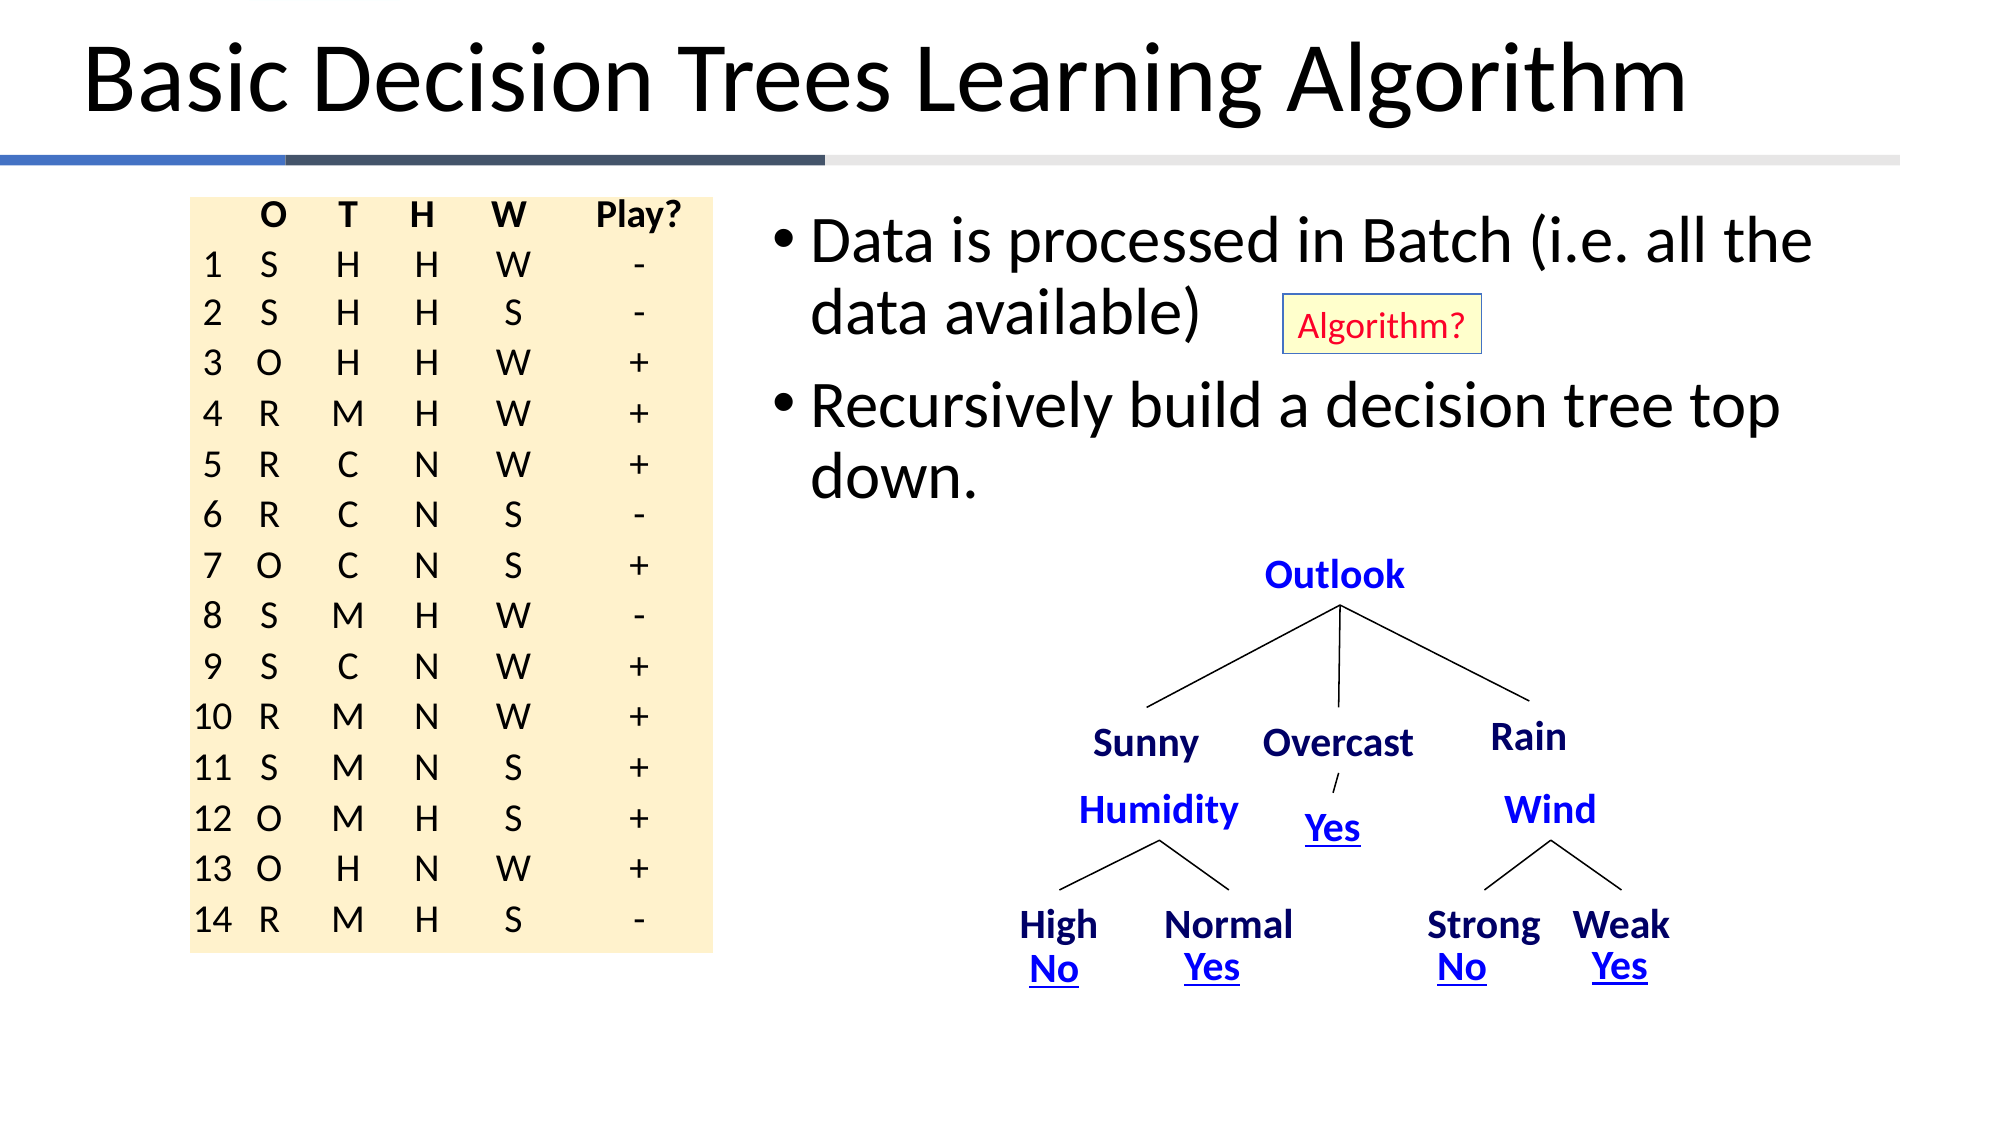

# Basic Decision Trees Learning Algorithm
|  | O | T | H | W | Play? |
| --- | --- | --- | --- | --- | --- |
| 1 | S | H | H | W | - |
| 2 | S | H | H | S | - |
| 3 | O | H | H | W | + |
| 4 | R | M | H | W | + |
| 5 | R | C | N | W | + |
| 6 | R | C | N | S | - |
| 7 | O | C | N | S | + |
| 8 | S | M | H | W | - |
| 9 | S | C | N | W | + |
| 10 | R | M | N | W | + |
| 11 | S | M | N | S | + |
| 12 | O | M | H | S | + |
| 13 | O | H | N | W | + |
| 14 | R | M | H | S | - |
Data is processed in Batch (i.e. all the data available)
Recursively build a decision tree top down.
Algorithm?
Outlook
Rain
Sunny
Overcast
Humidity
High
Normal
Yes
No
Wind
Strong
Weak
Yes
No
Yes